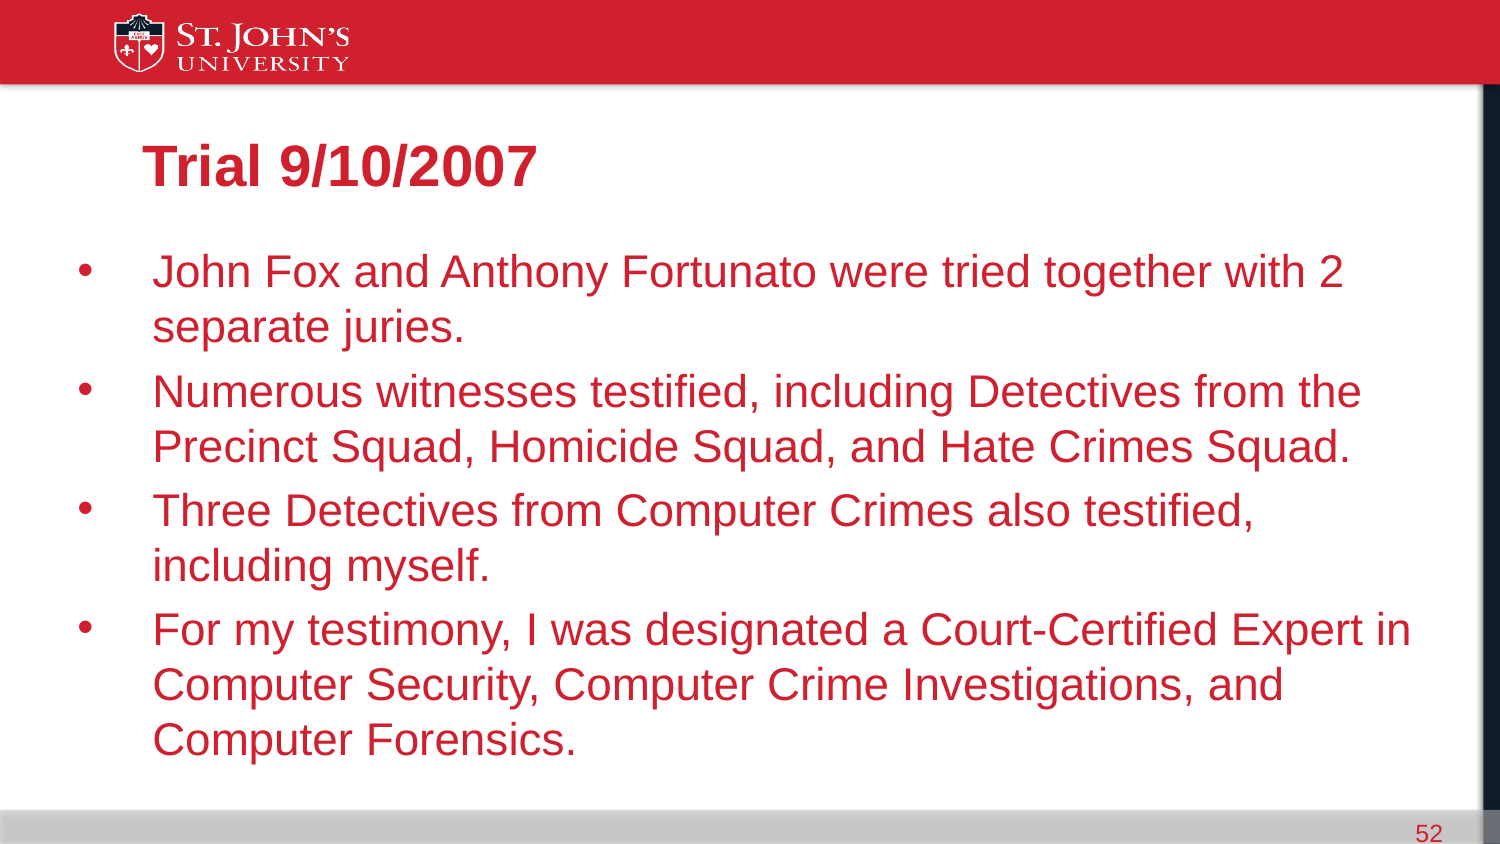

# Trial 9/10/2007
John Fox and Anthony Fortunato were tried together with 2 separate juries.
Numerous witnesses testified, including Detectives from the Precinct Squad, Homicide Squad, and Hate Crimes Squad.
Three Detectives from Computer Crimes also testified, including myself.
For my testimony, I was designated a Court-Certified Expert in Computer Security, Computer Crime Investigations, and Computer Forensics.